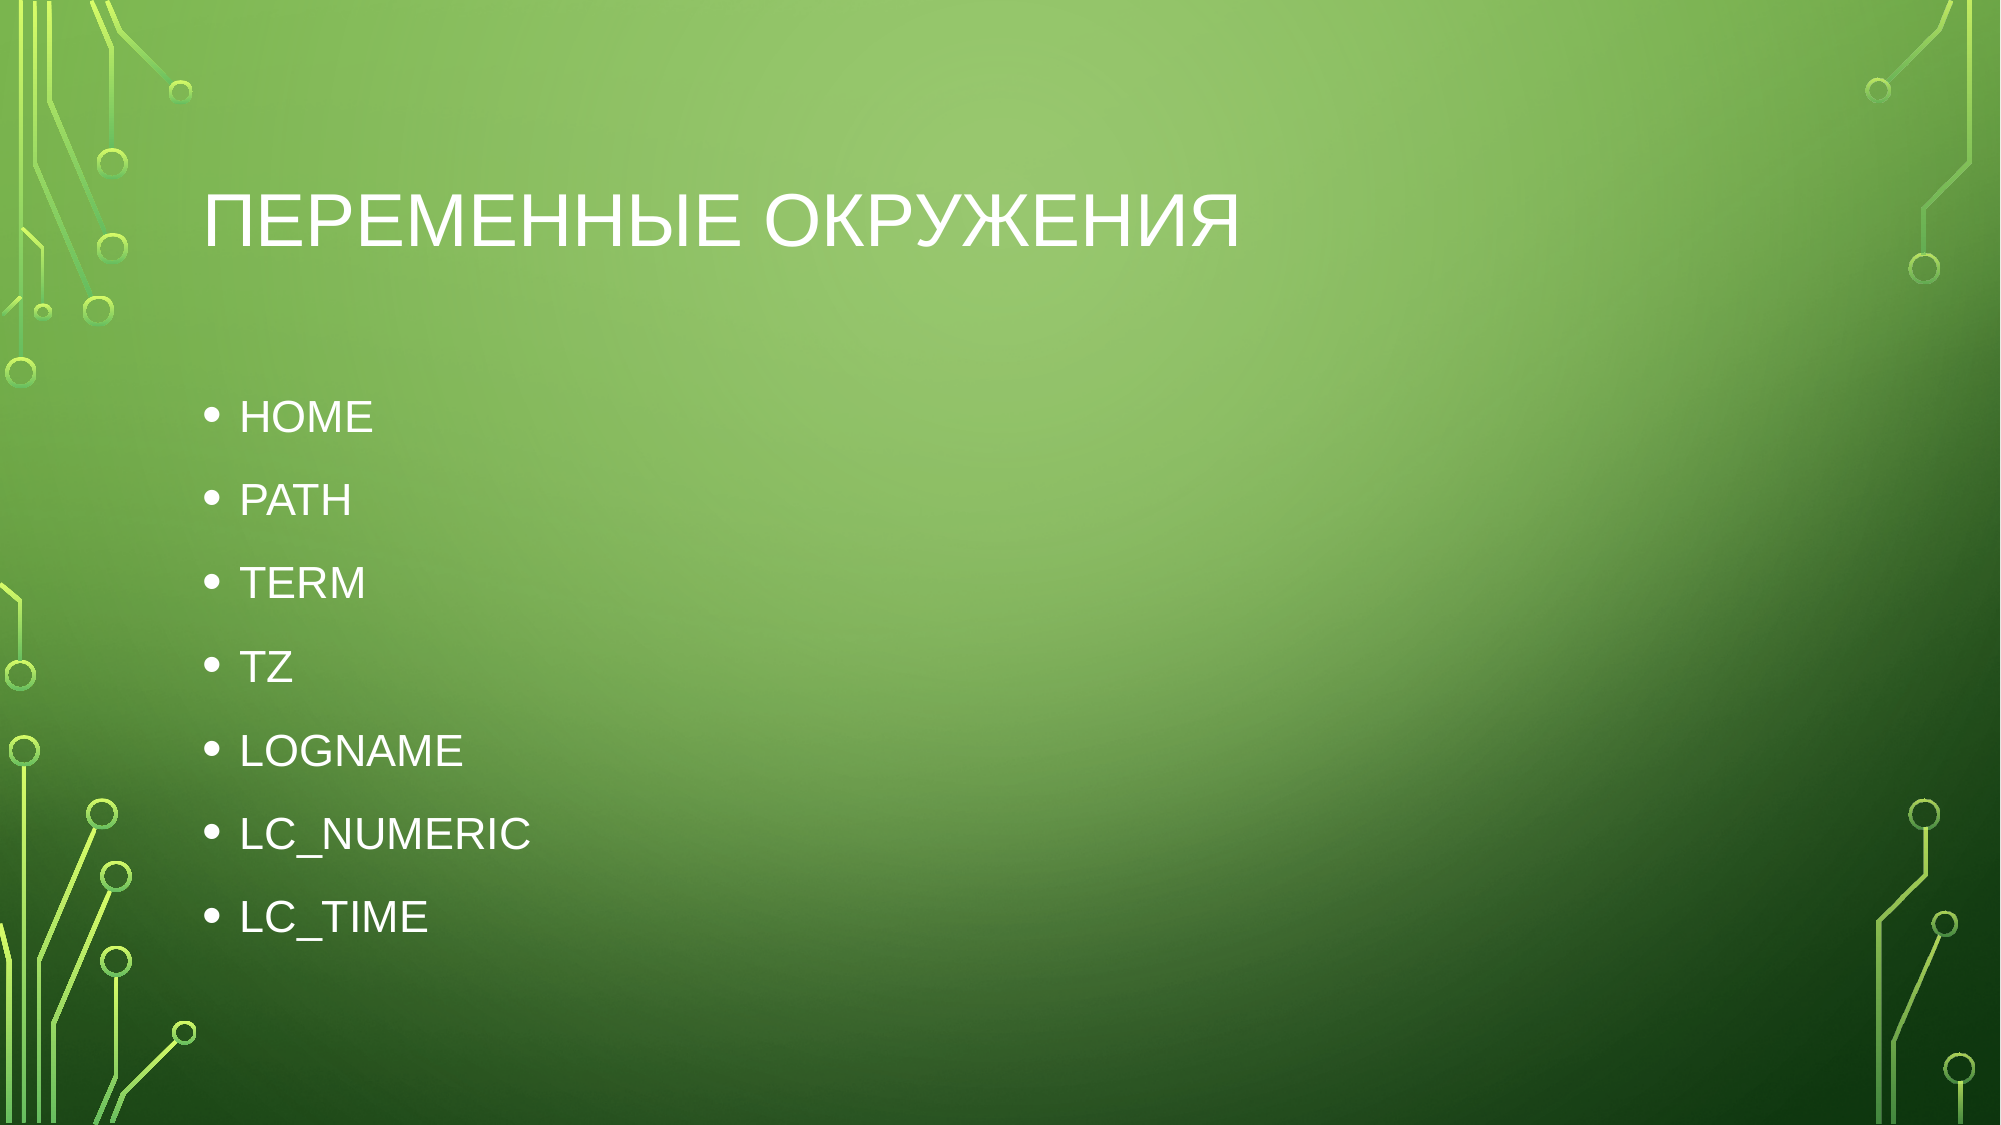

# переменные окружения
HOME
PATH
TERM
TZ
LOGNAME
LC_NUMERIC
LC_TIME